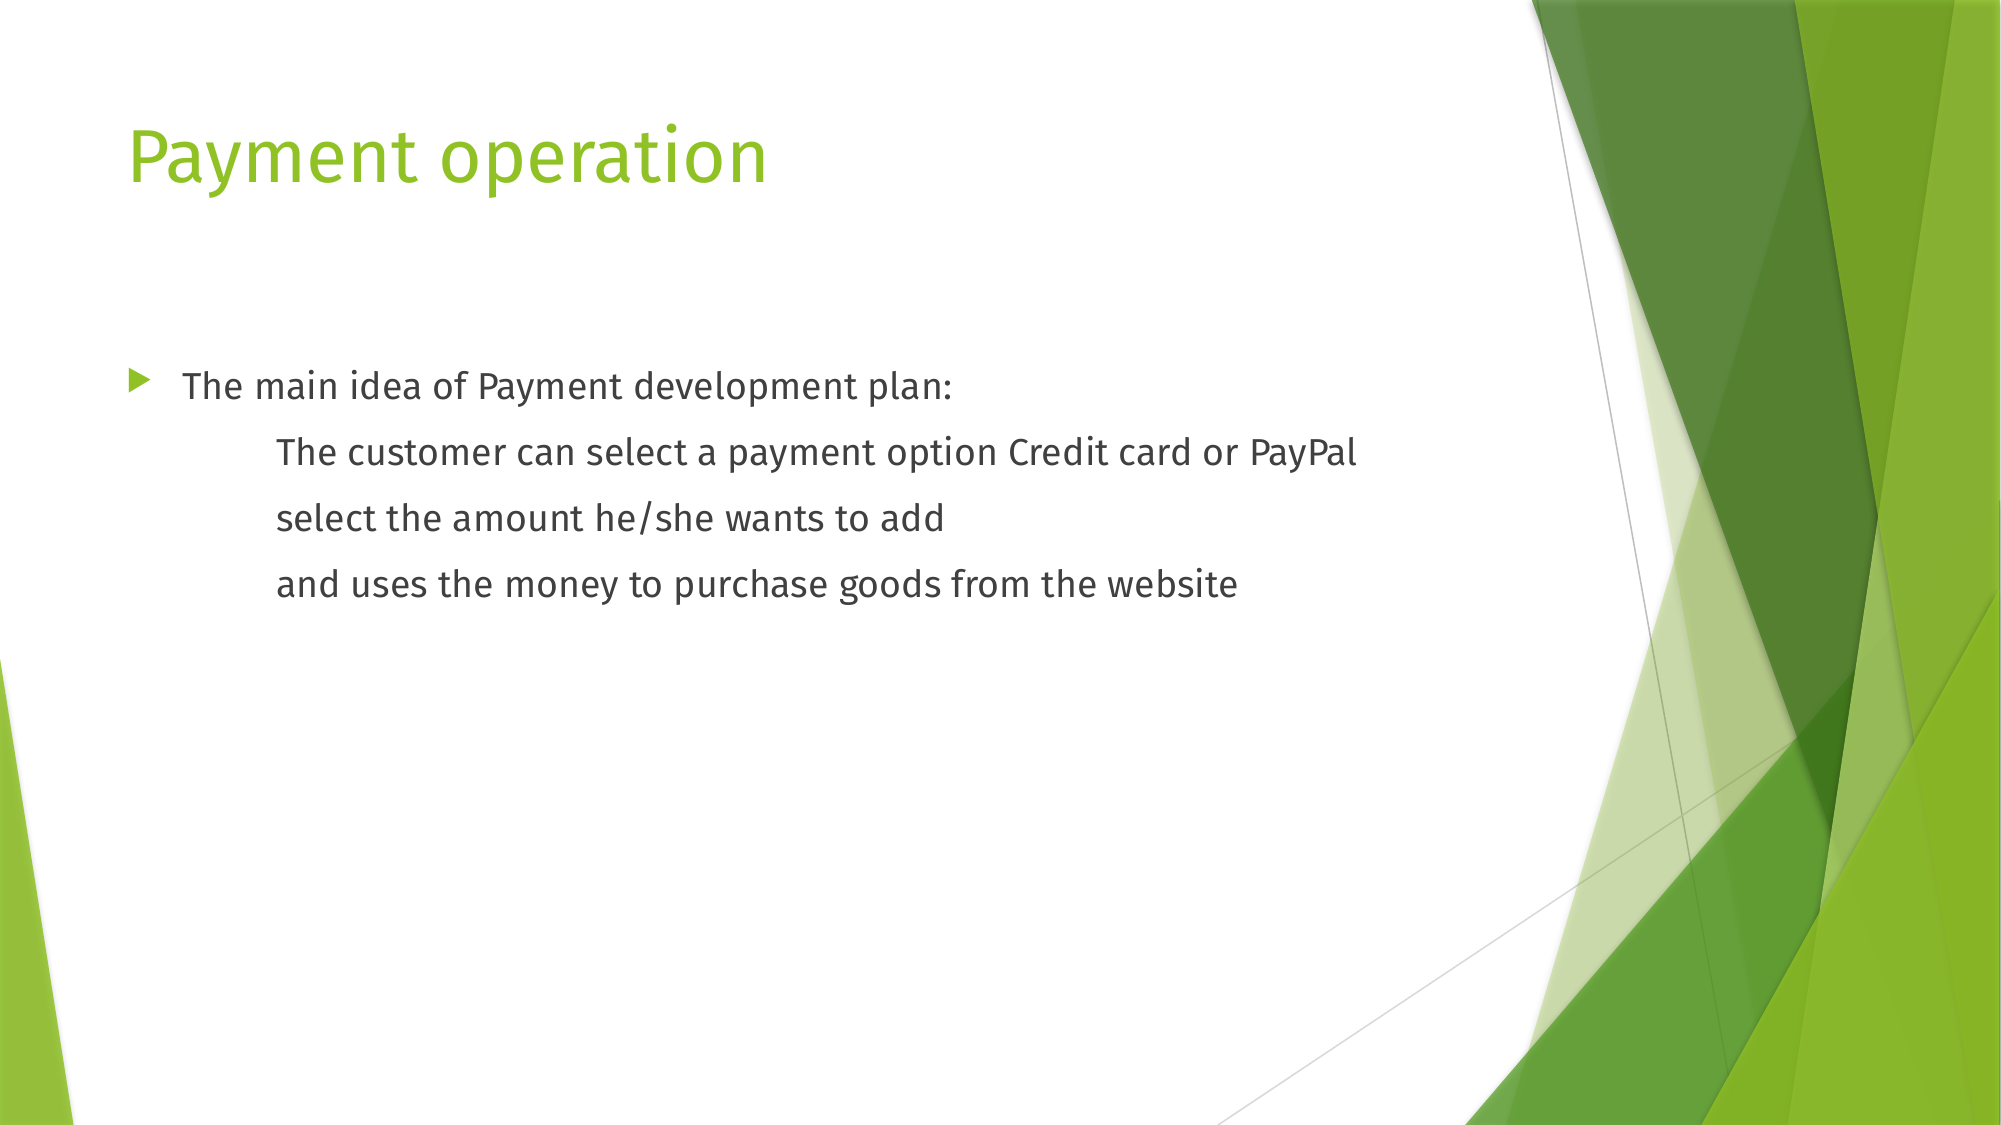

# Payment operation
The main idea of Payment development plan:
	The customer can select a payment option Credit card or PayPal
	select the amount he/she wants to add
	and uses the money to purchase goods from the website